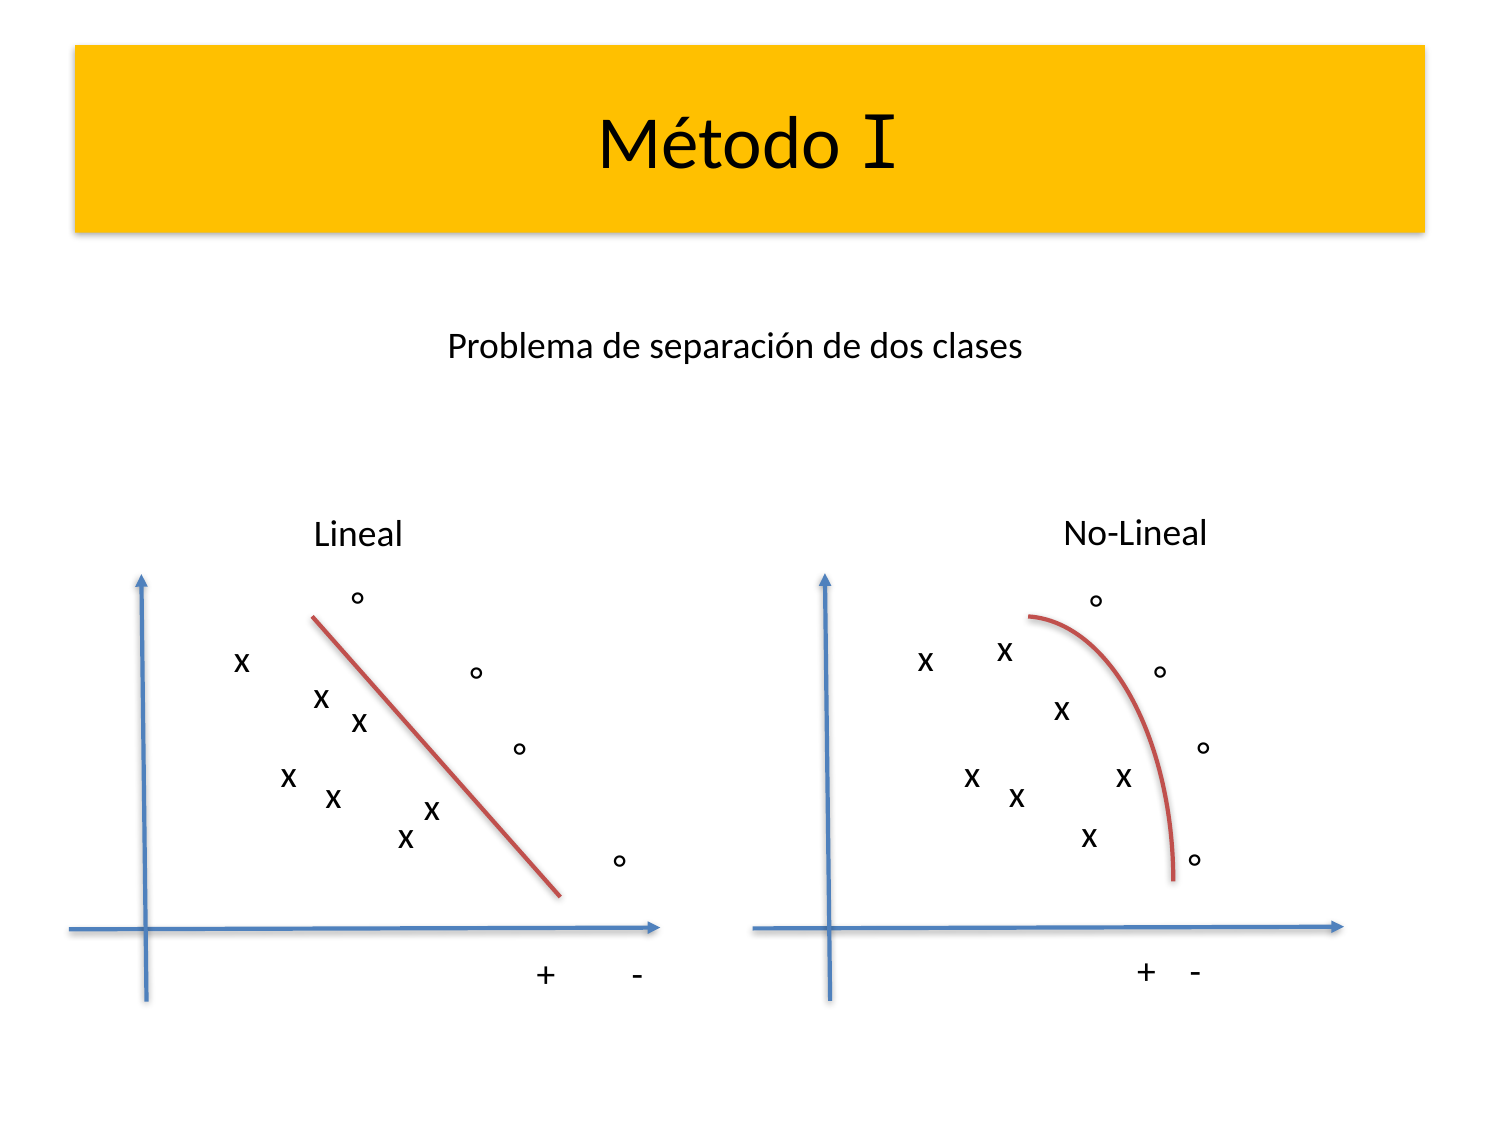

# Método I
Problema de separación de dos clases
No-Lineal
Lineal
°
°

x
x
x
°
°
x
x
x
°
°
x
x
x
x
x
x
x
x
°
°
+    -
+         -